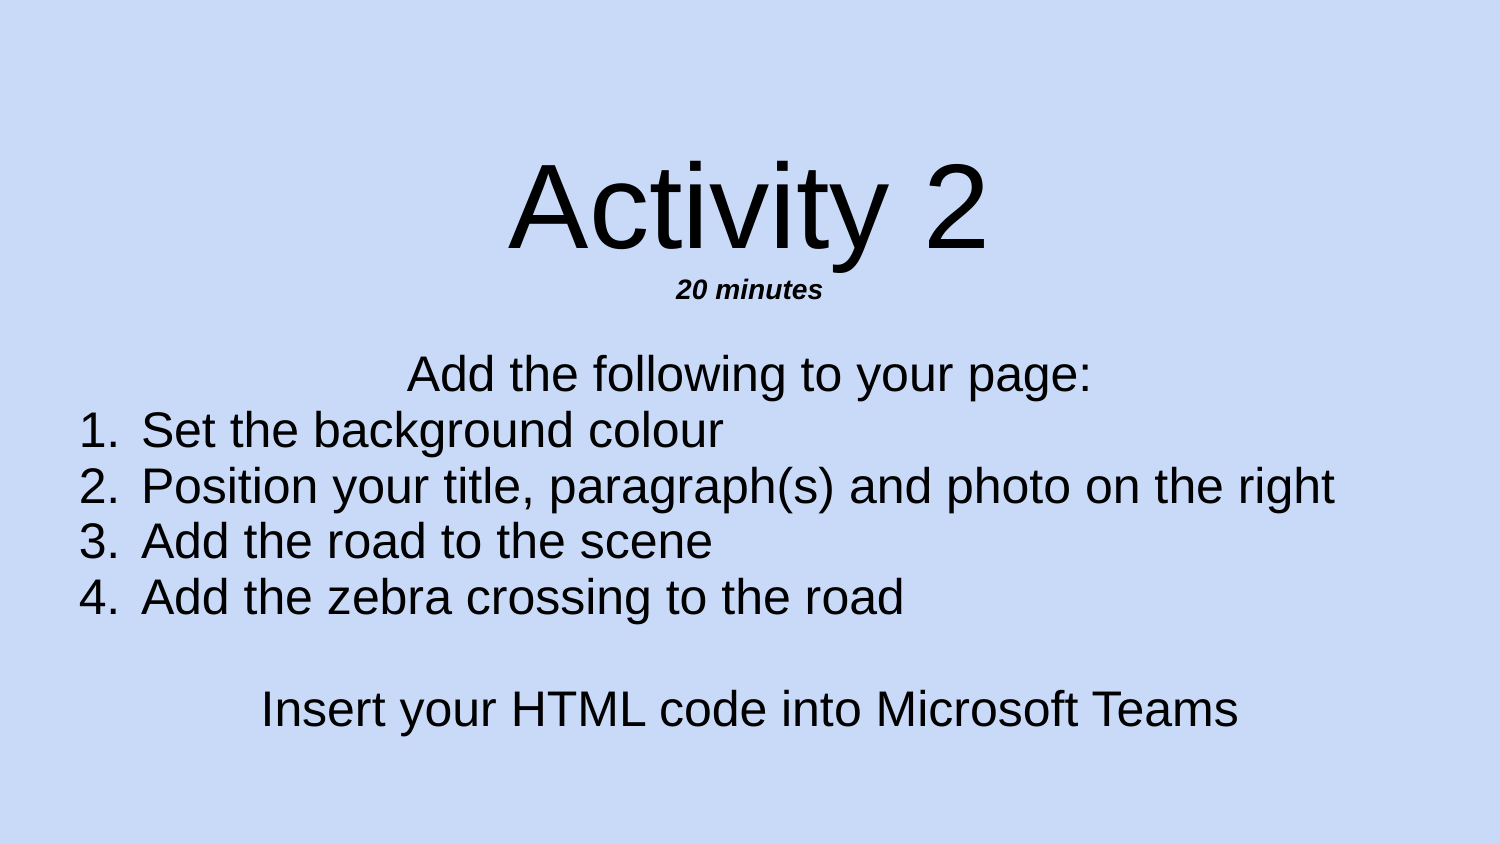

# Activity 2
20 minutes
Add the following to your page:
Set the background colour
Position your title, paragraph(s) and photo on the right
Add the road to the scene
Add the zebra crossing to the road

Insert your HTML code into Microsoft Teams